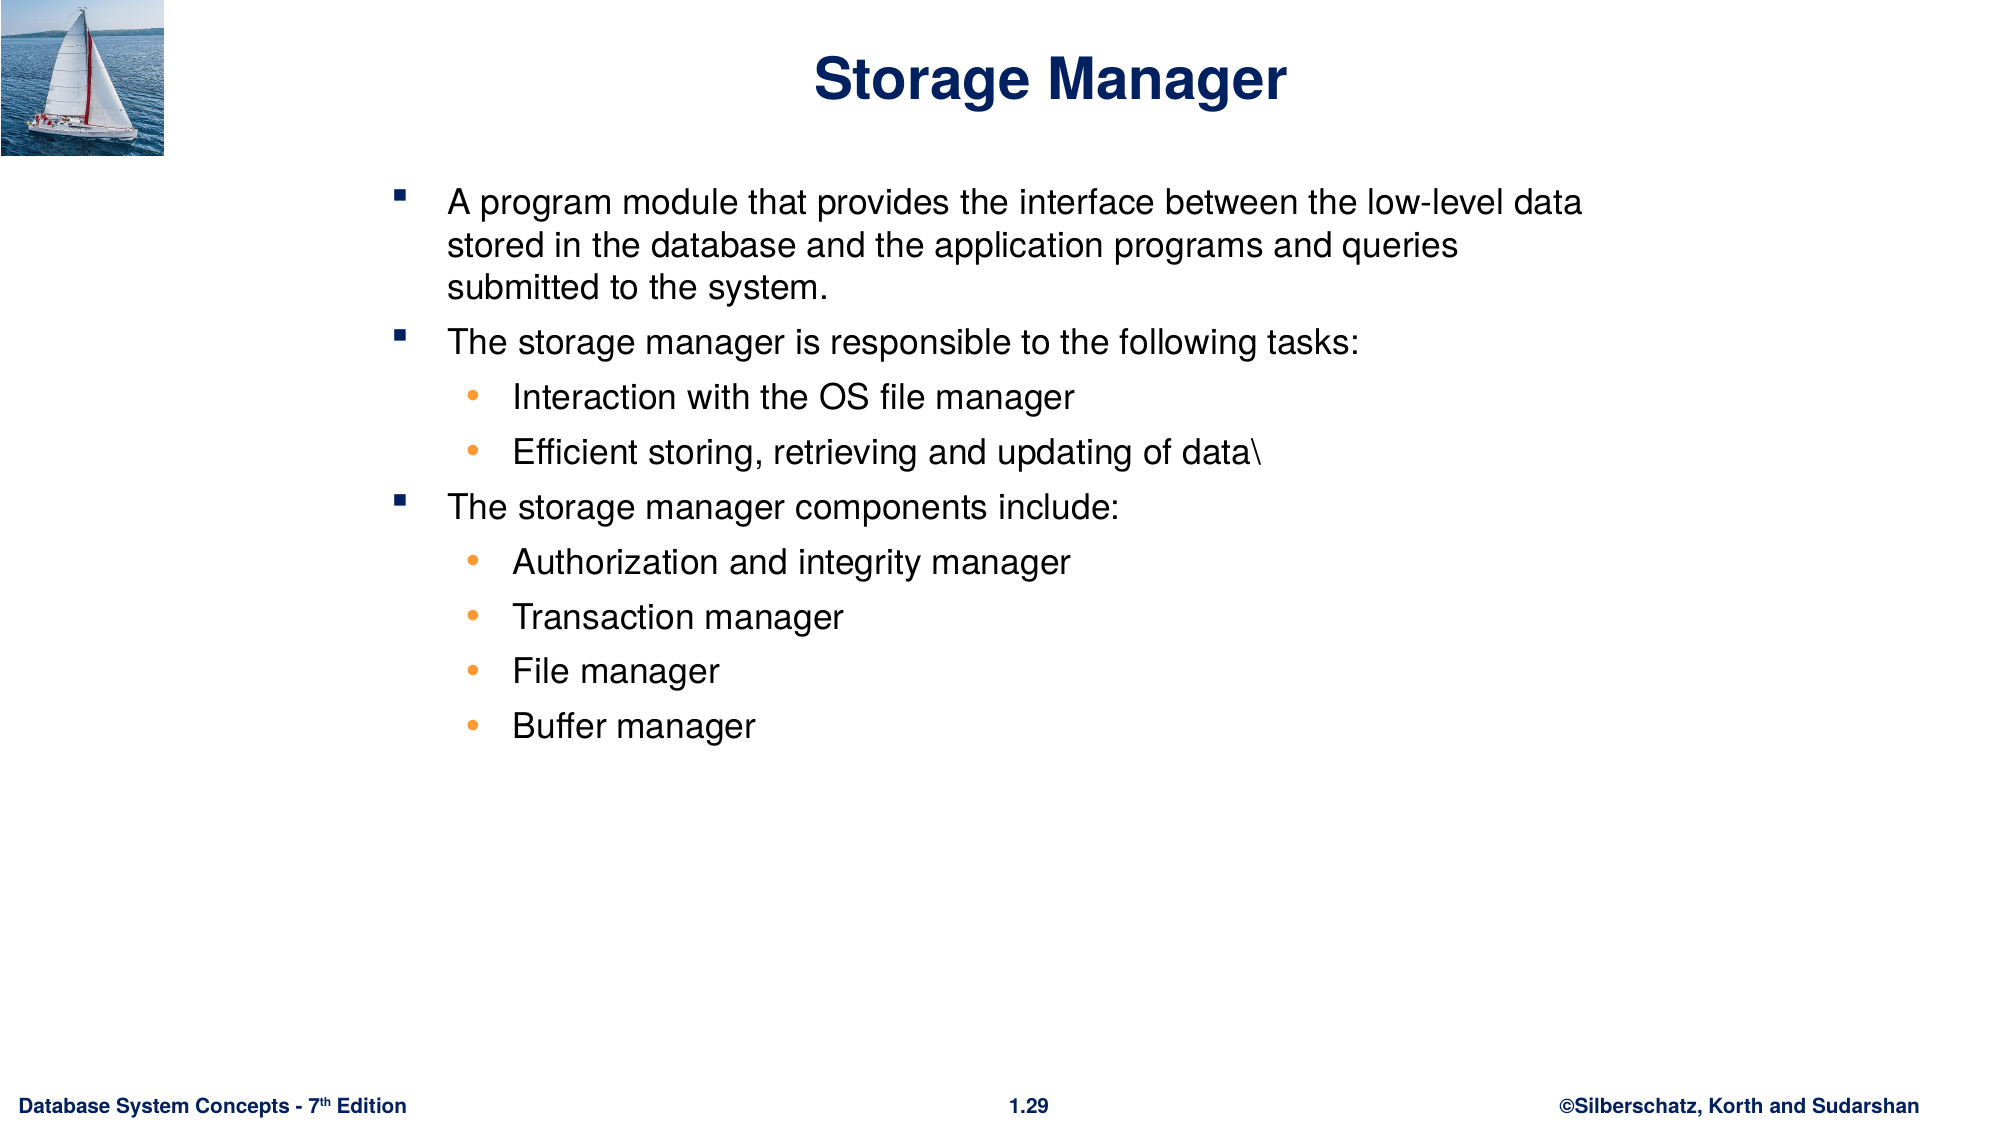

# Storage Manager
A program module that provides the interface between the low-level data stored in the database and the application programs and queries submitted to the system.
The storage manager is responsible to the following tasks:
Interaction with the OS file manager
Efficient storing, retrieving and updating of data\
The storage manager components include:
Authorization and integrity manager
Transaction manager
File manager
Buffer manager